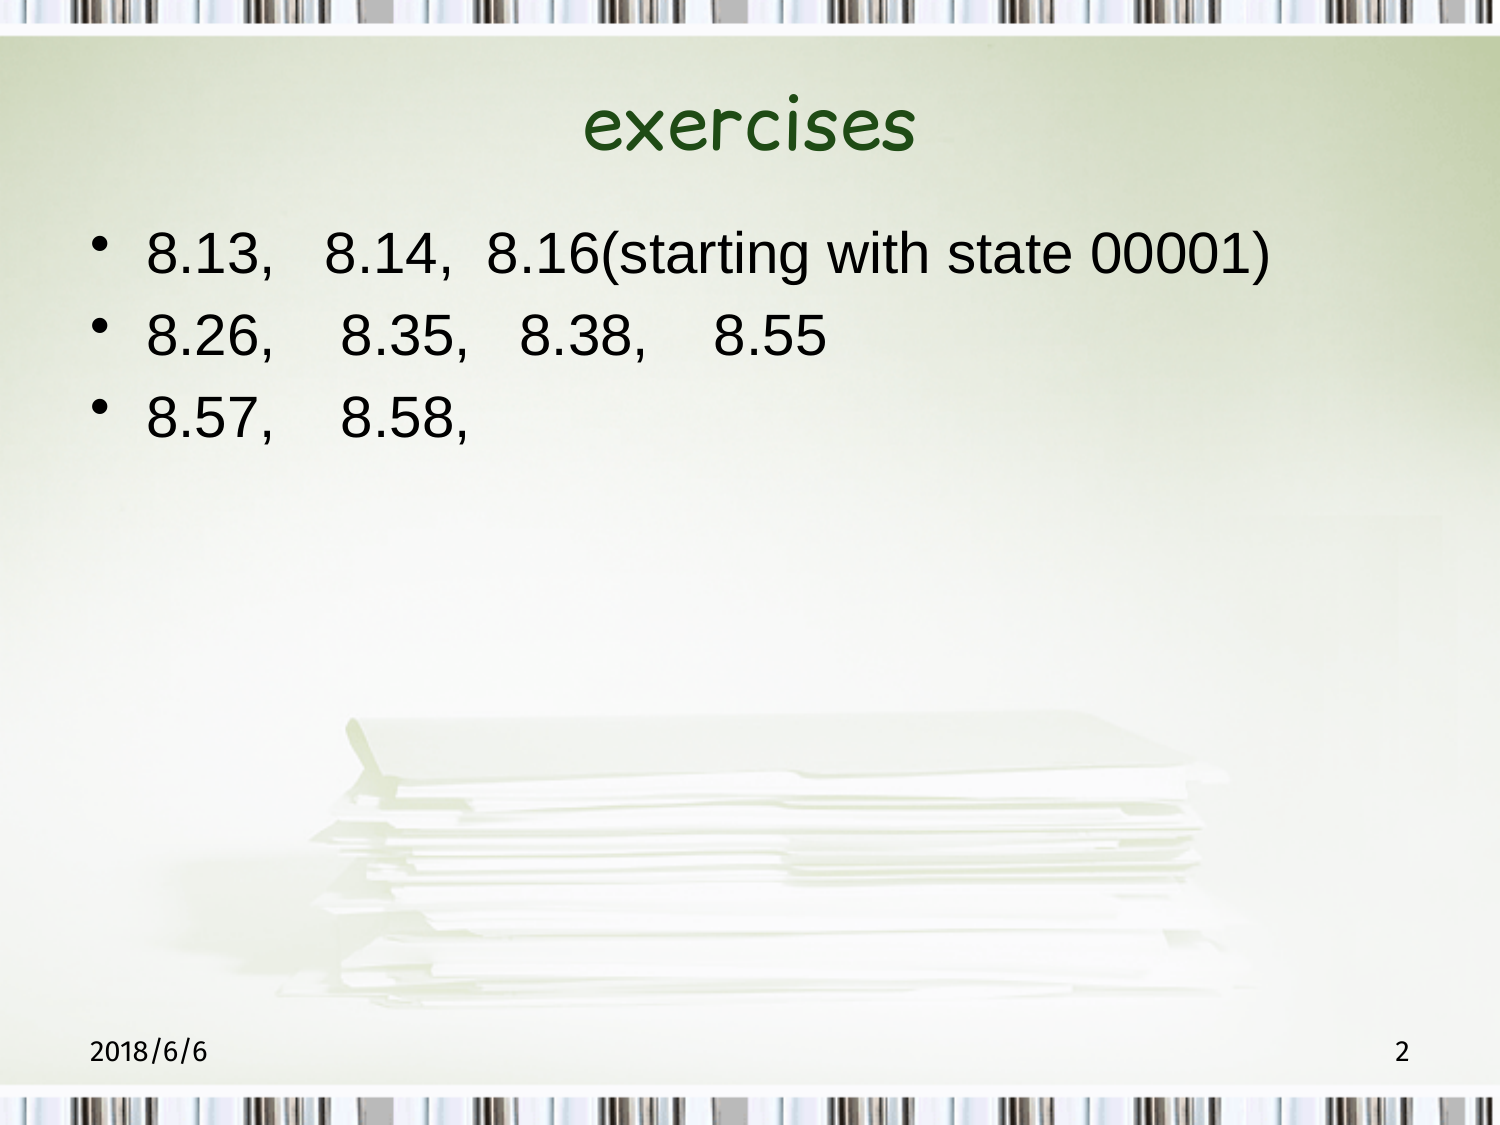

# exercises
8.13,   8.14,  8.16(starting with state 00001)
8.26,    8.35,   8.38,    8.55
8.57,    8.58,

2018/6/6
2